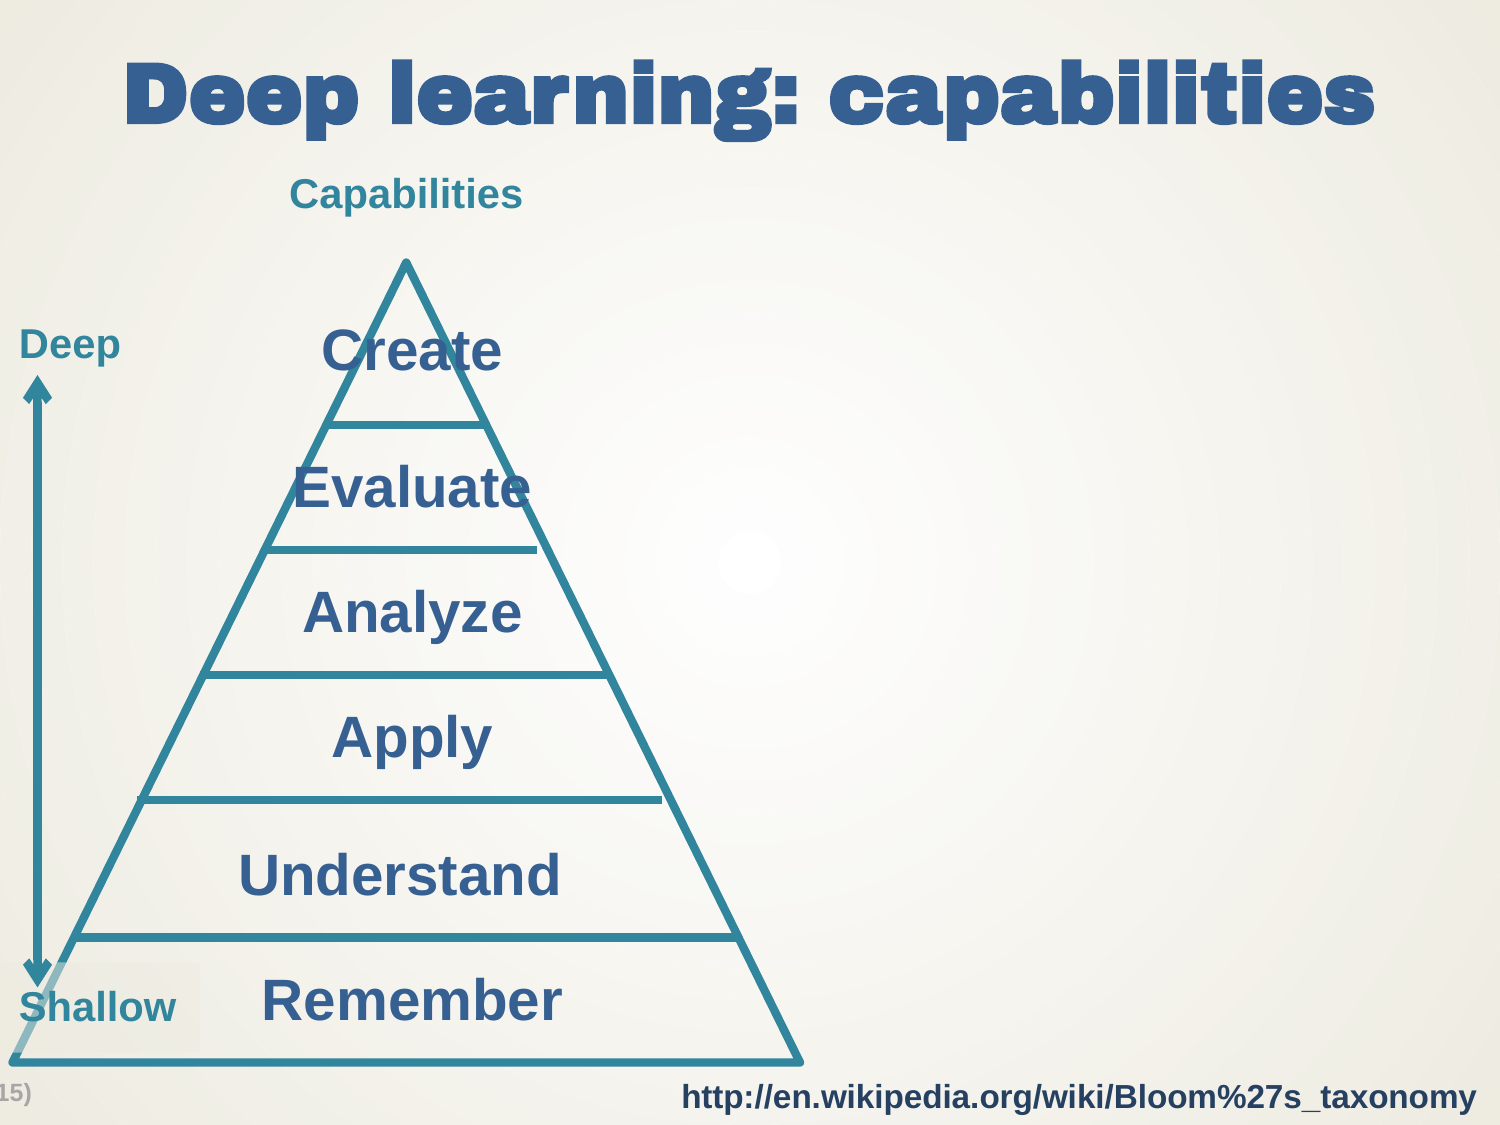

# Deep learning: capabilities
Capabilities

Create
Deep
Evaluate
Analyze
Apply
Understand
Remember
Shallow
http://en.wikipedia.org/wiki/Bloom%27s_taxonomy